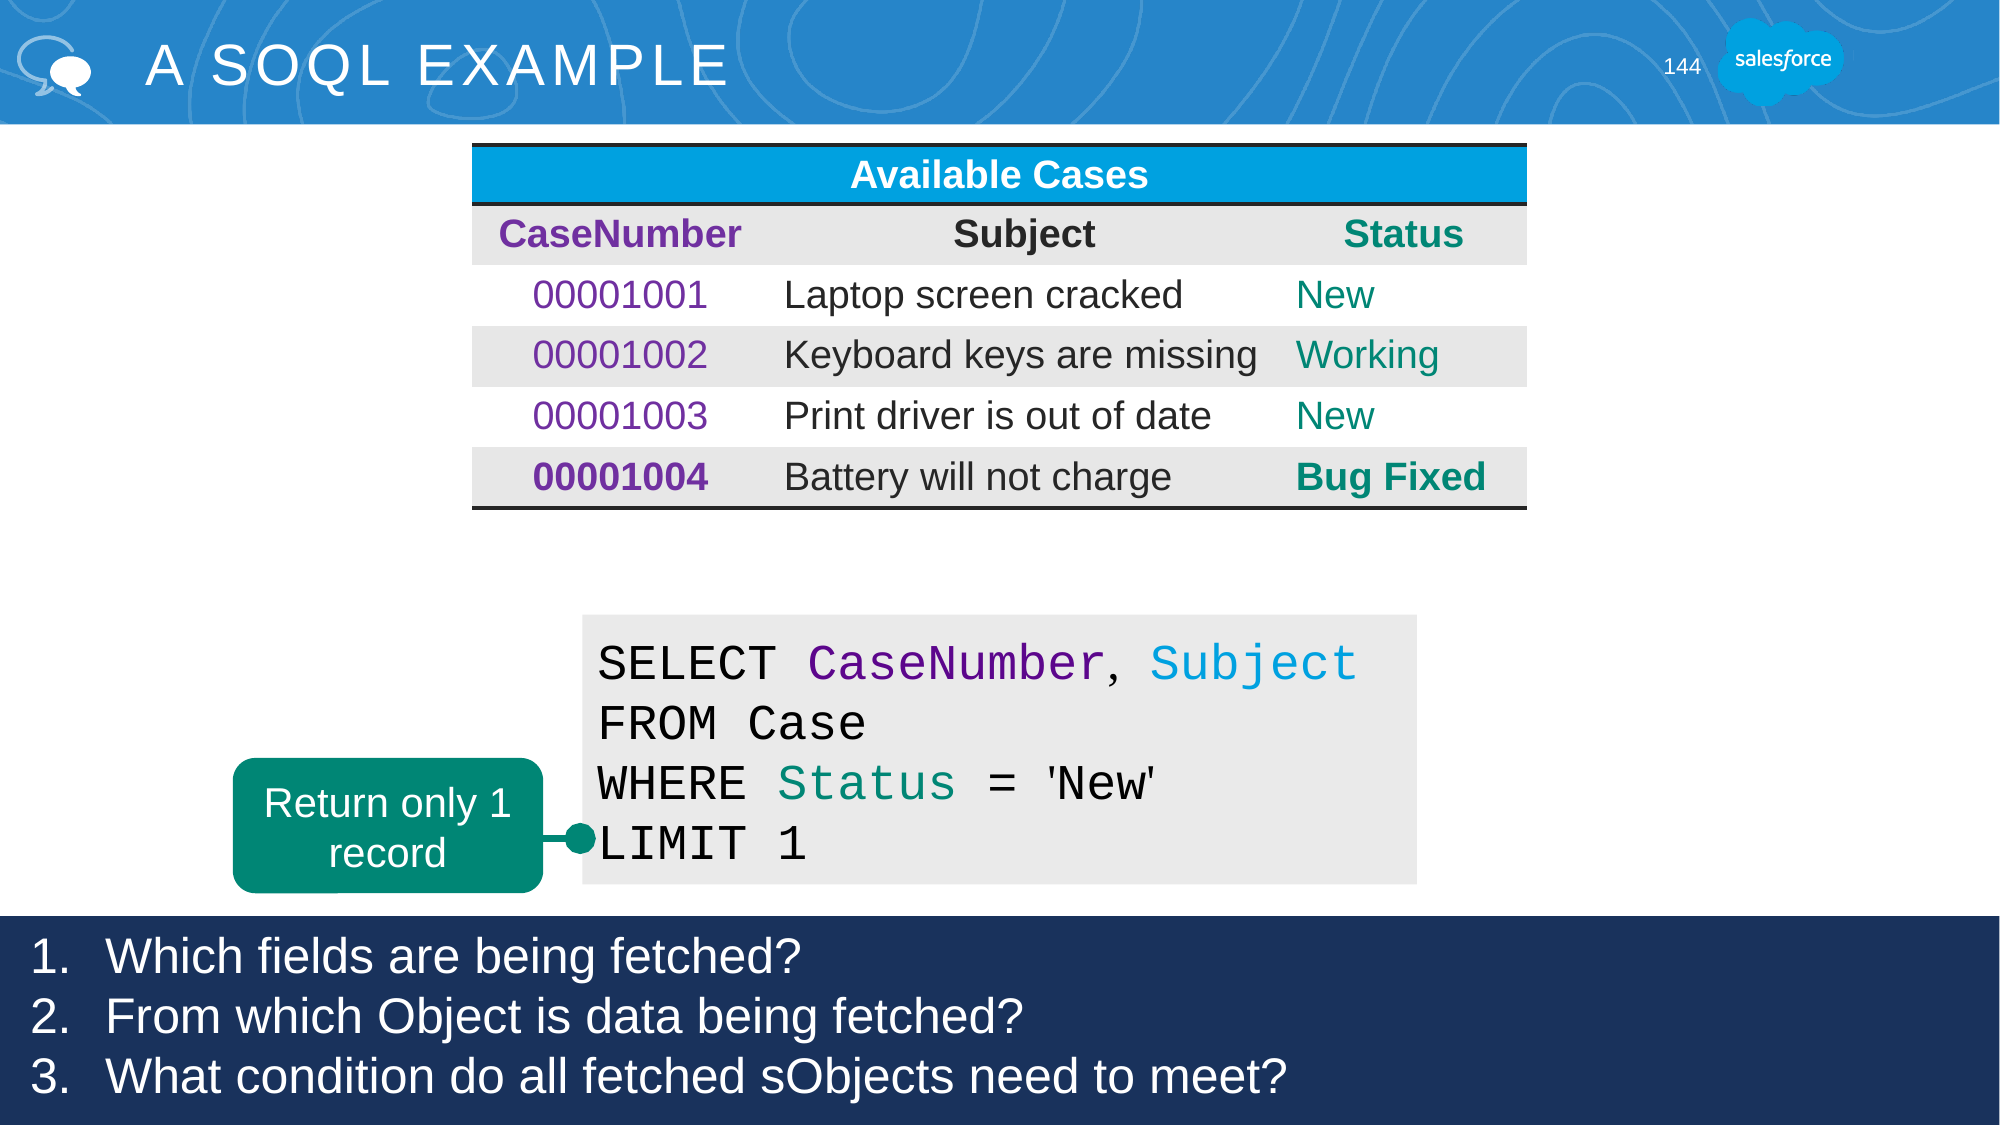

# A SOQL Example
144
| Available Cases |  |  |
| --- | --- | --- |
| CaseNumber | Subject | Status |
| 00001001 | Laptop screen cracked | New |
| 00001002 | Keyboard keys are missing | Working |
| 00001003 | Print driver is out of date | New |
| 00001004 | Battery will not charge | Bug Fixed |
SELECT CaseNumber, Subject
FROM Case
WHERE Status = 'New'
LIMIT 1
Return only 1 record
Which fields are being fetched?
From which Object is data being fetched?
What condition do all fetched sObjects need to meet?